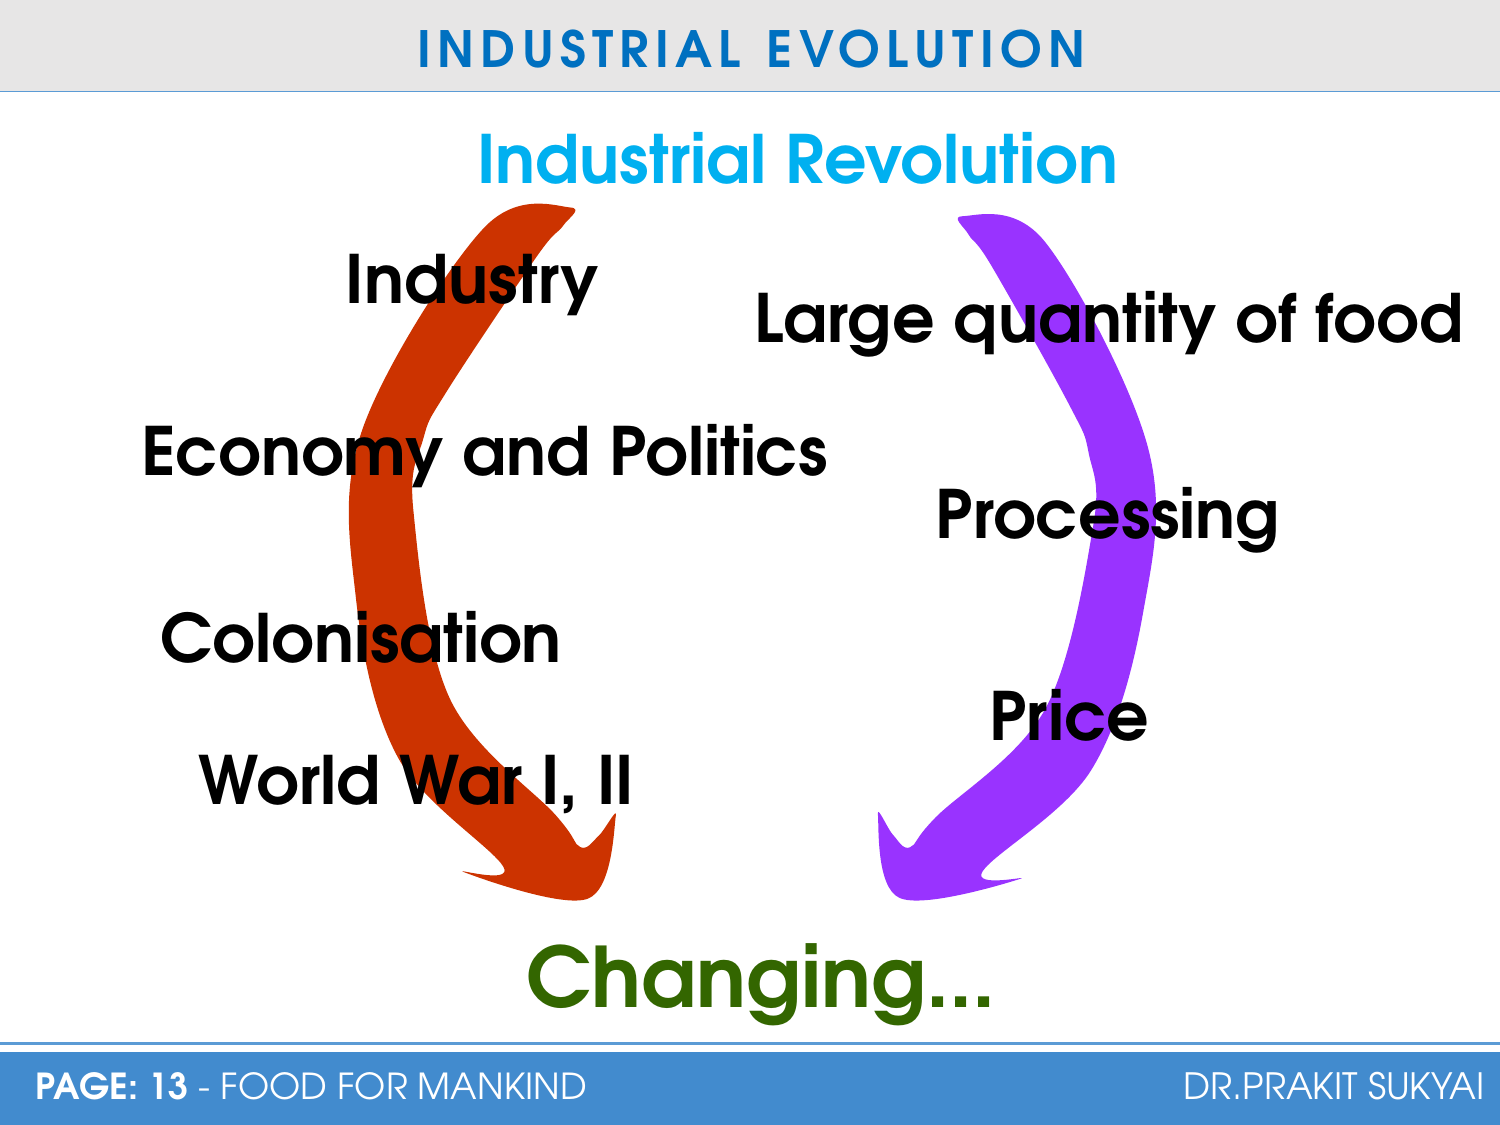

INDUSTRIAL EVOLUTION
Industrial Revolution

Industry
Large quantity of food
Economy and Politics
Processing
Colonisation
Price
World War I, II
Changing...

DR.PRAKIT SUKYAI
# PAGE: 13 - FOOD FOR MANKIND